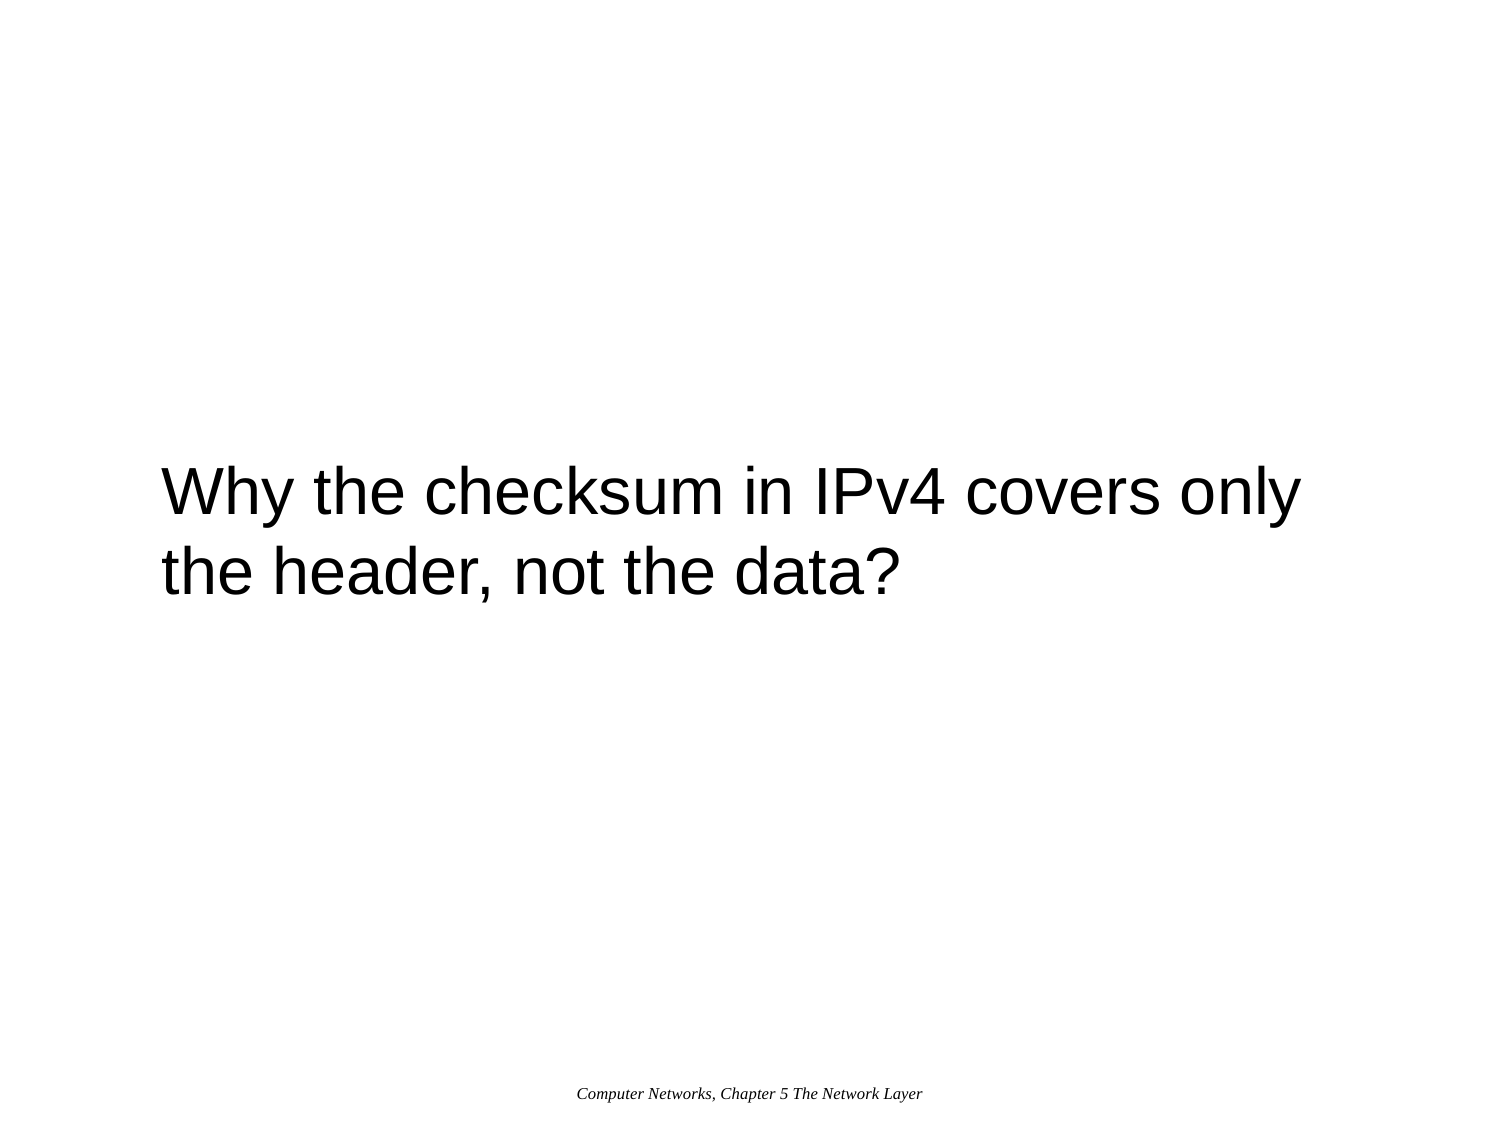

#
Why the checksum in IPv4 covers only the header, not the data?
Computer Networks, Chapter 5 The Network Layer